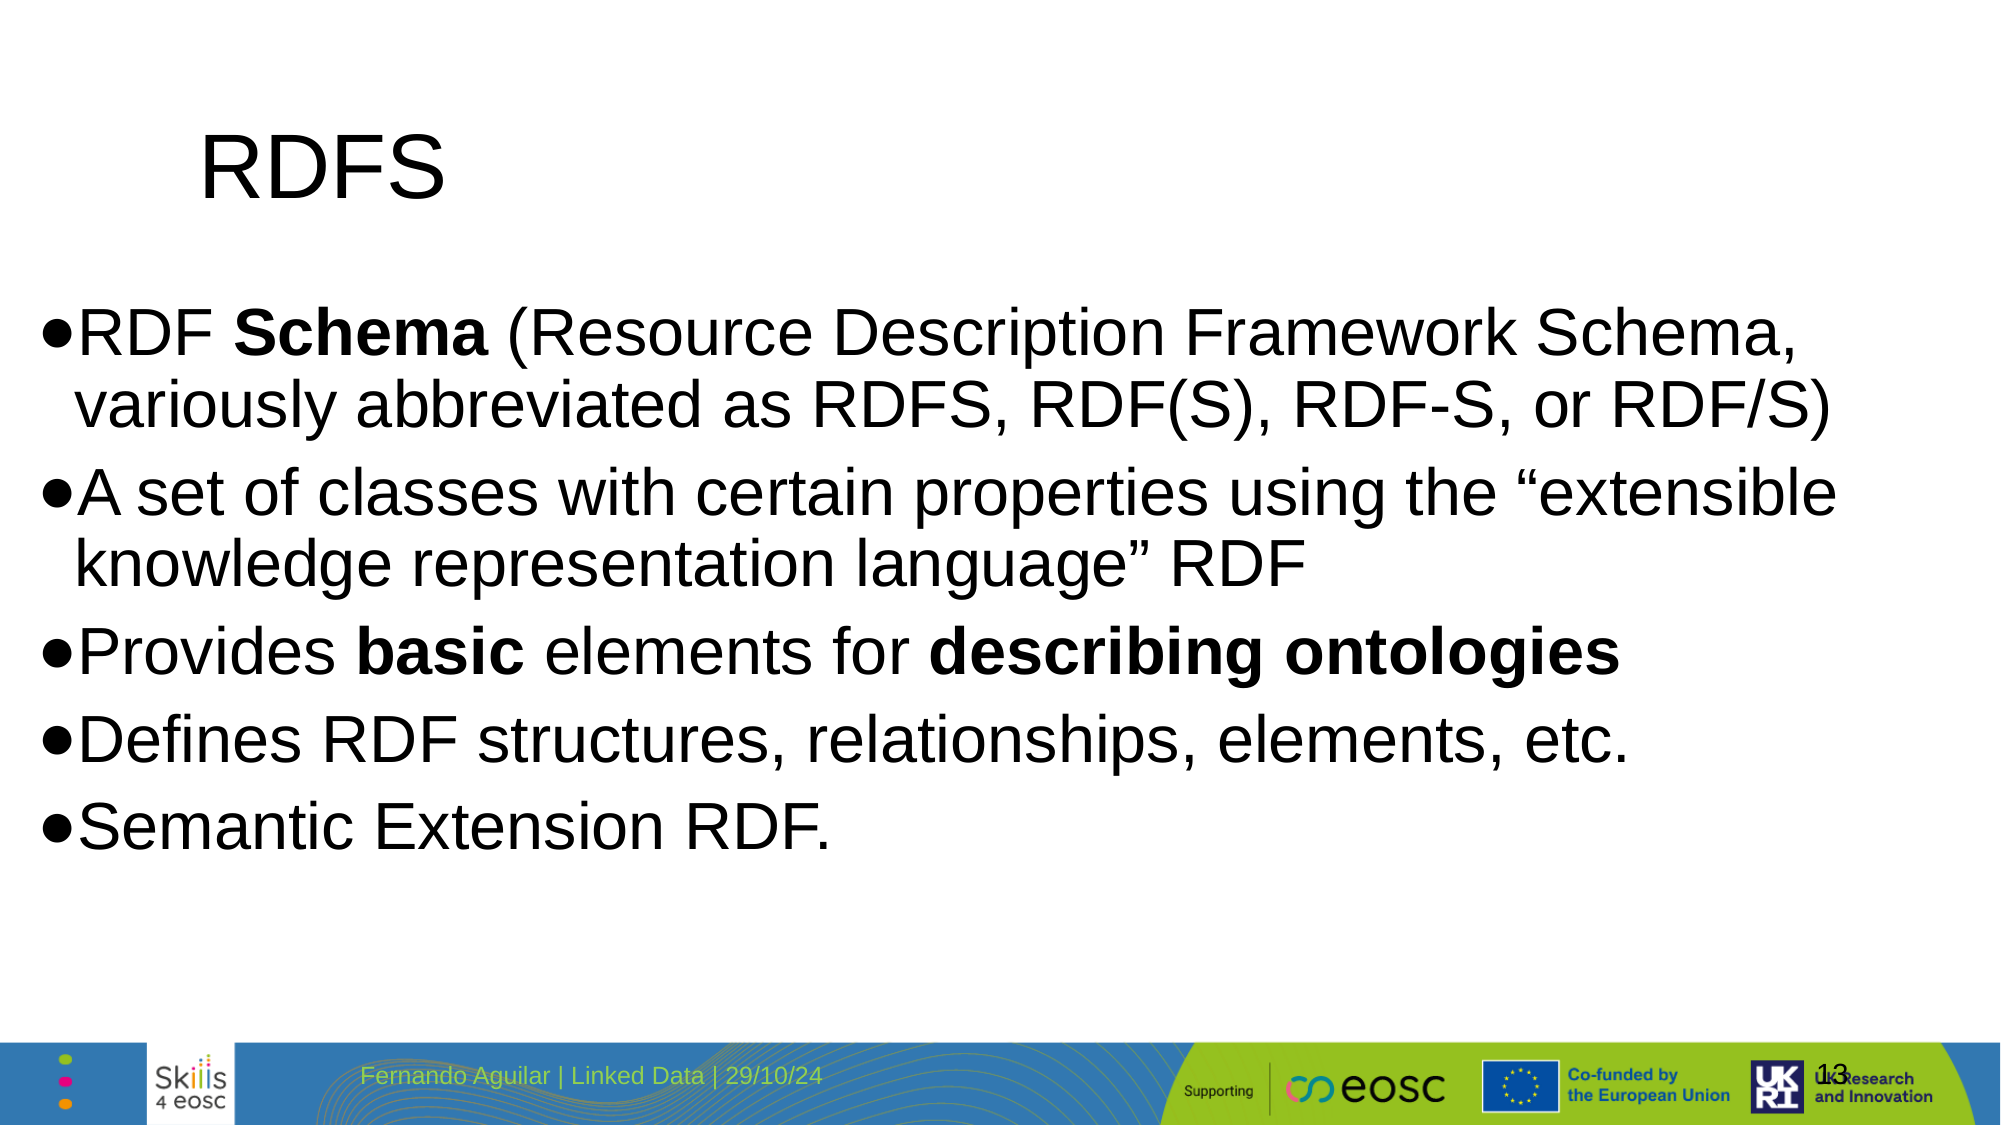

# RDFS
RDF Schema (Resource Description Framework Schema, variously abbreviated as RDFS, RDF(S), RDF-S, or RDF/S)
A set of classes with certain properties using the “extensible knowledge representation language” RDF
Provides basic elements for describing ontologies
Defines RDF structures, relationships, elements, etc.
Semantic Extension RDF.
13
Fernando Aguilar | Linked Data | 29/10/24